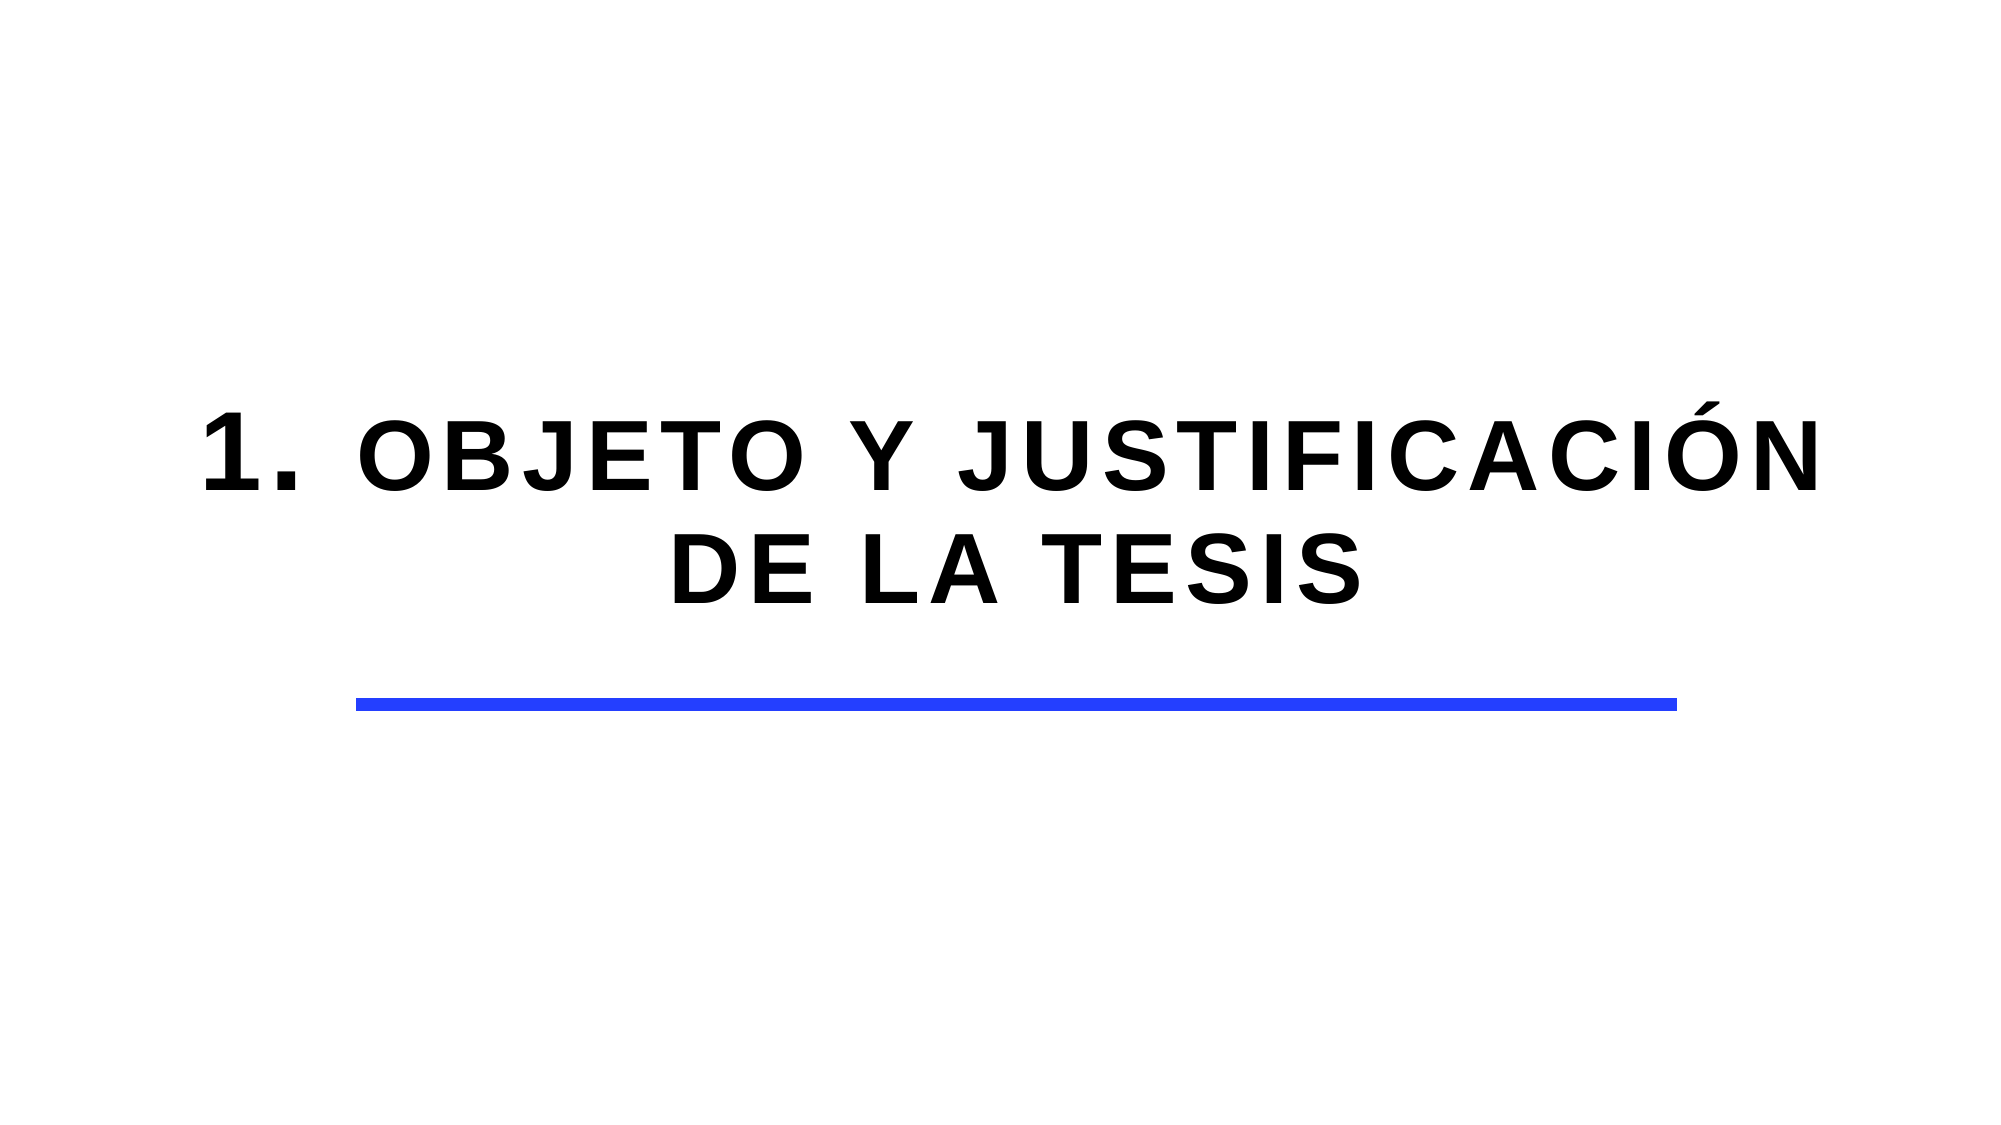

# 1. Objeto y justificación de la tesis